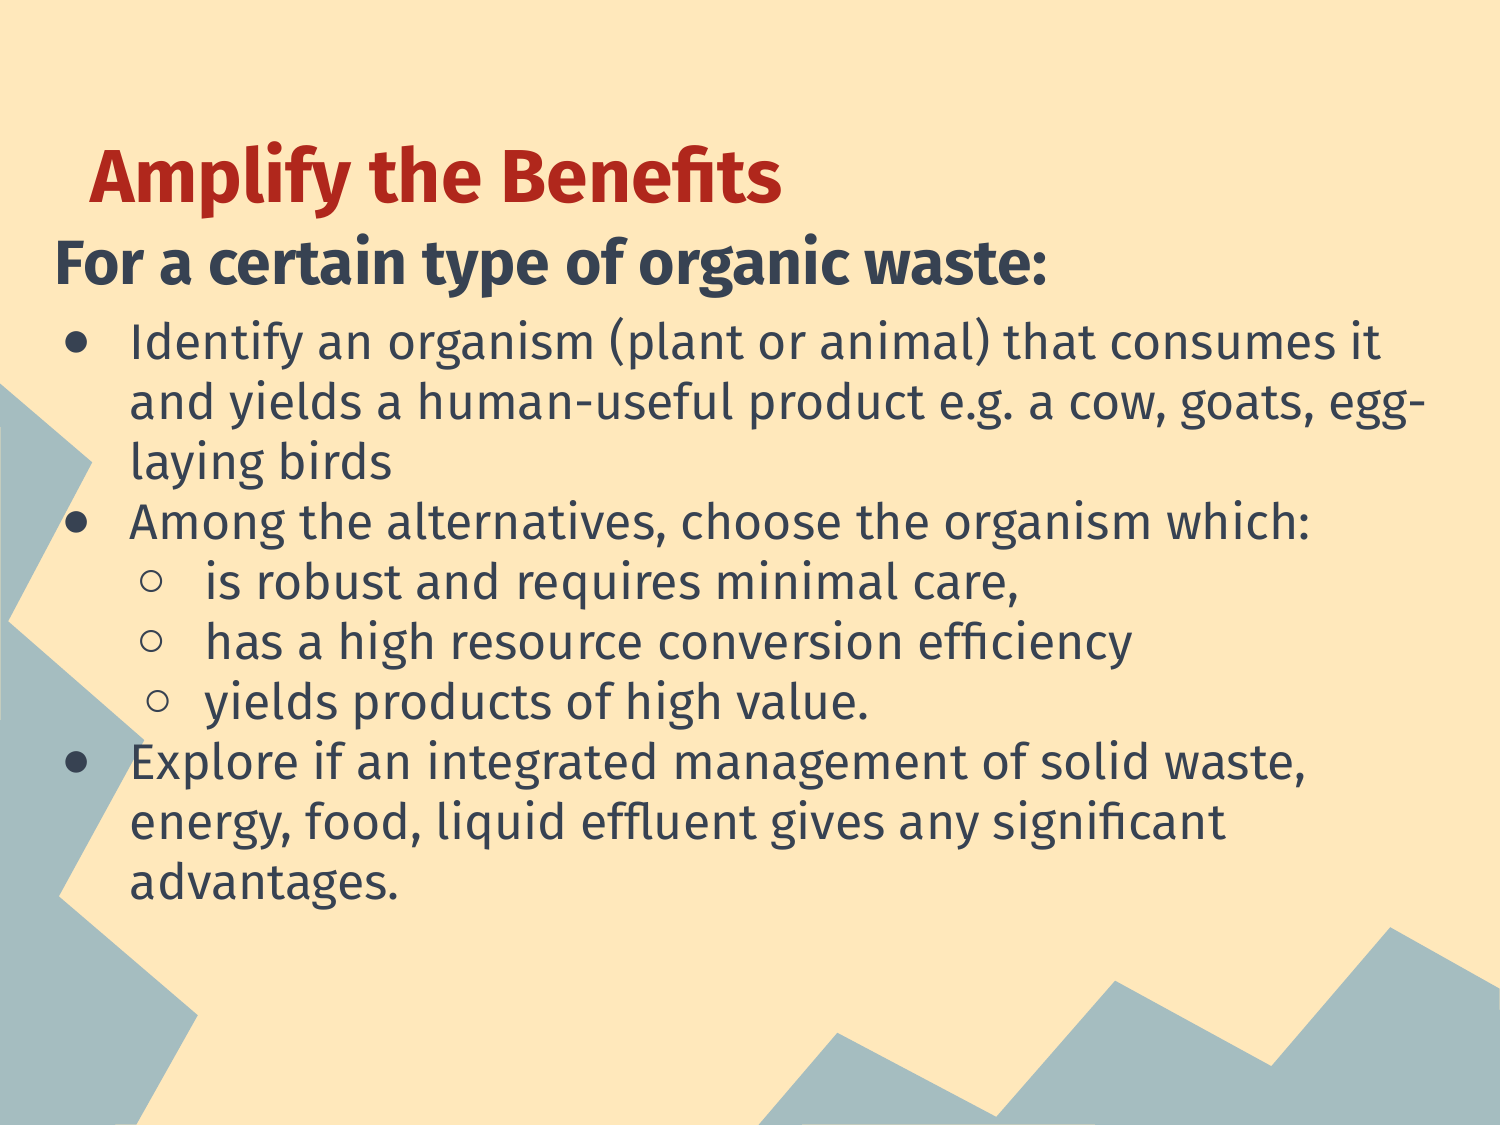

# Amplify the Benefits
For a certain type of organic waste:
Identify an organism (plant or animal) that consumes it and yields a human-useful product e.g. a cow, goats, egg-laying birds
Among the alternatives, choose the organism which:
is robust and requires minimal care,
has a high resource conversion efficiency
yields products of high value.
Explore if an integrated management of solid waste, energy, food, liquid effluent gives any significant advantages.